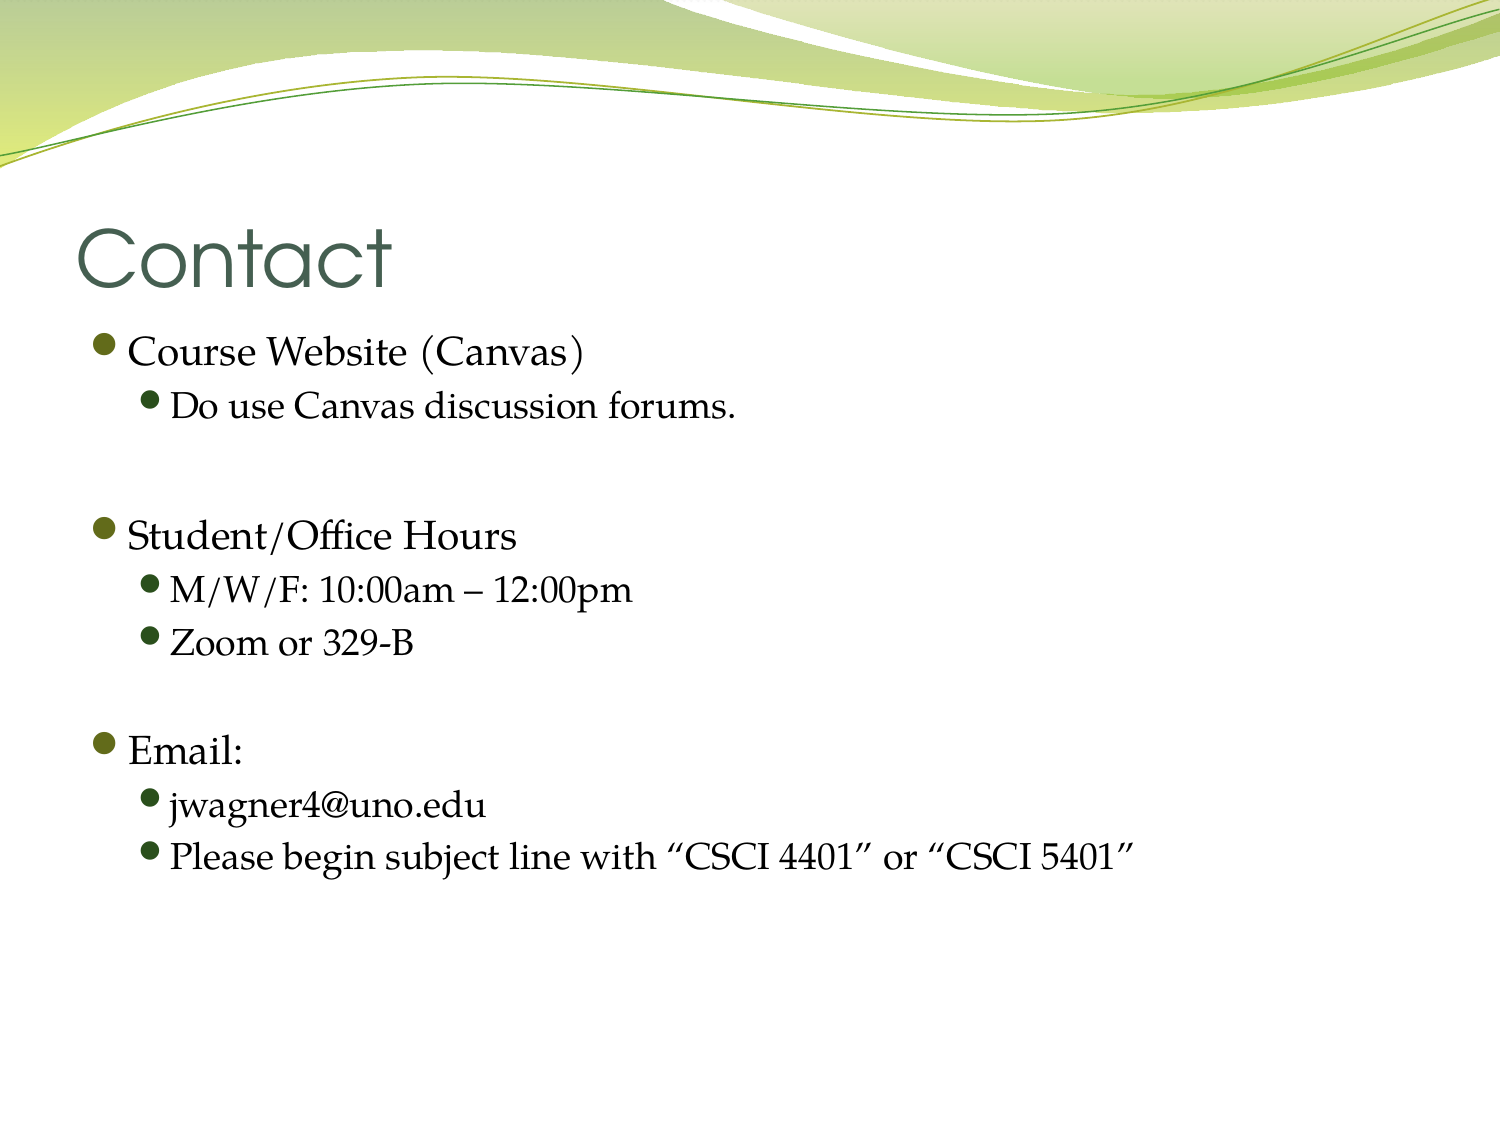

# Contact
Course Website (Canvas)
Do use Canvas discussion forums.

Student/Office Hours
M/W/F: 10:00am – 12:00pm
Zoom or 329-B

Email:
jwagner4@uno.edu
Please begin subject line with “CSCI 4401” or “CSCI 5401”